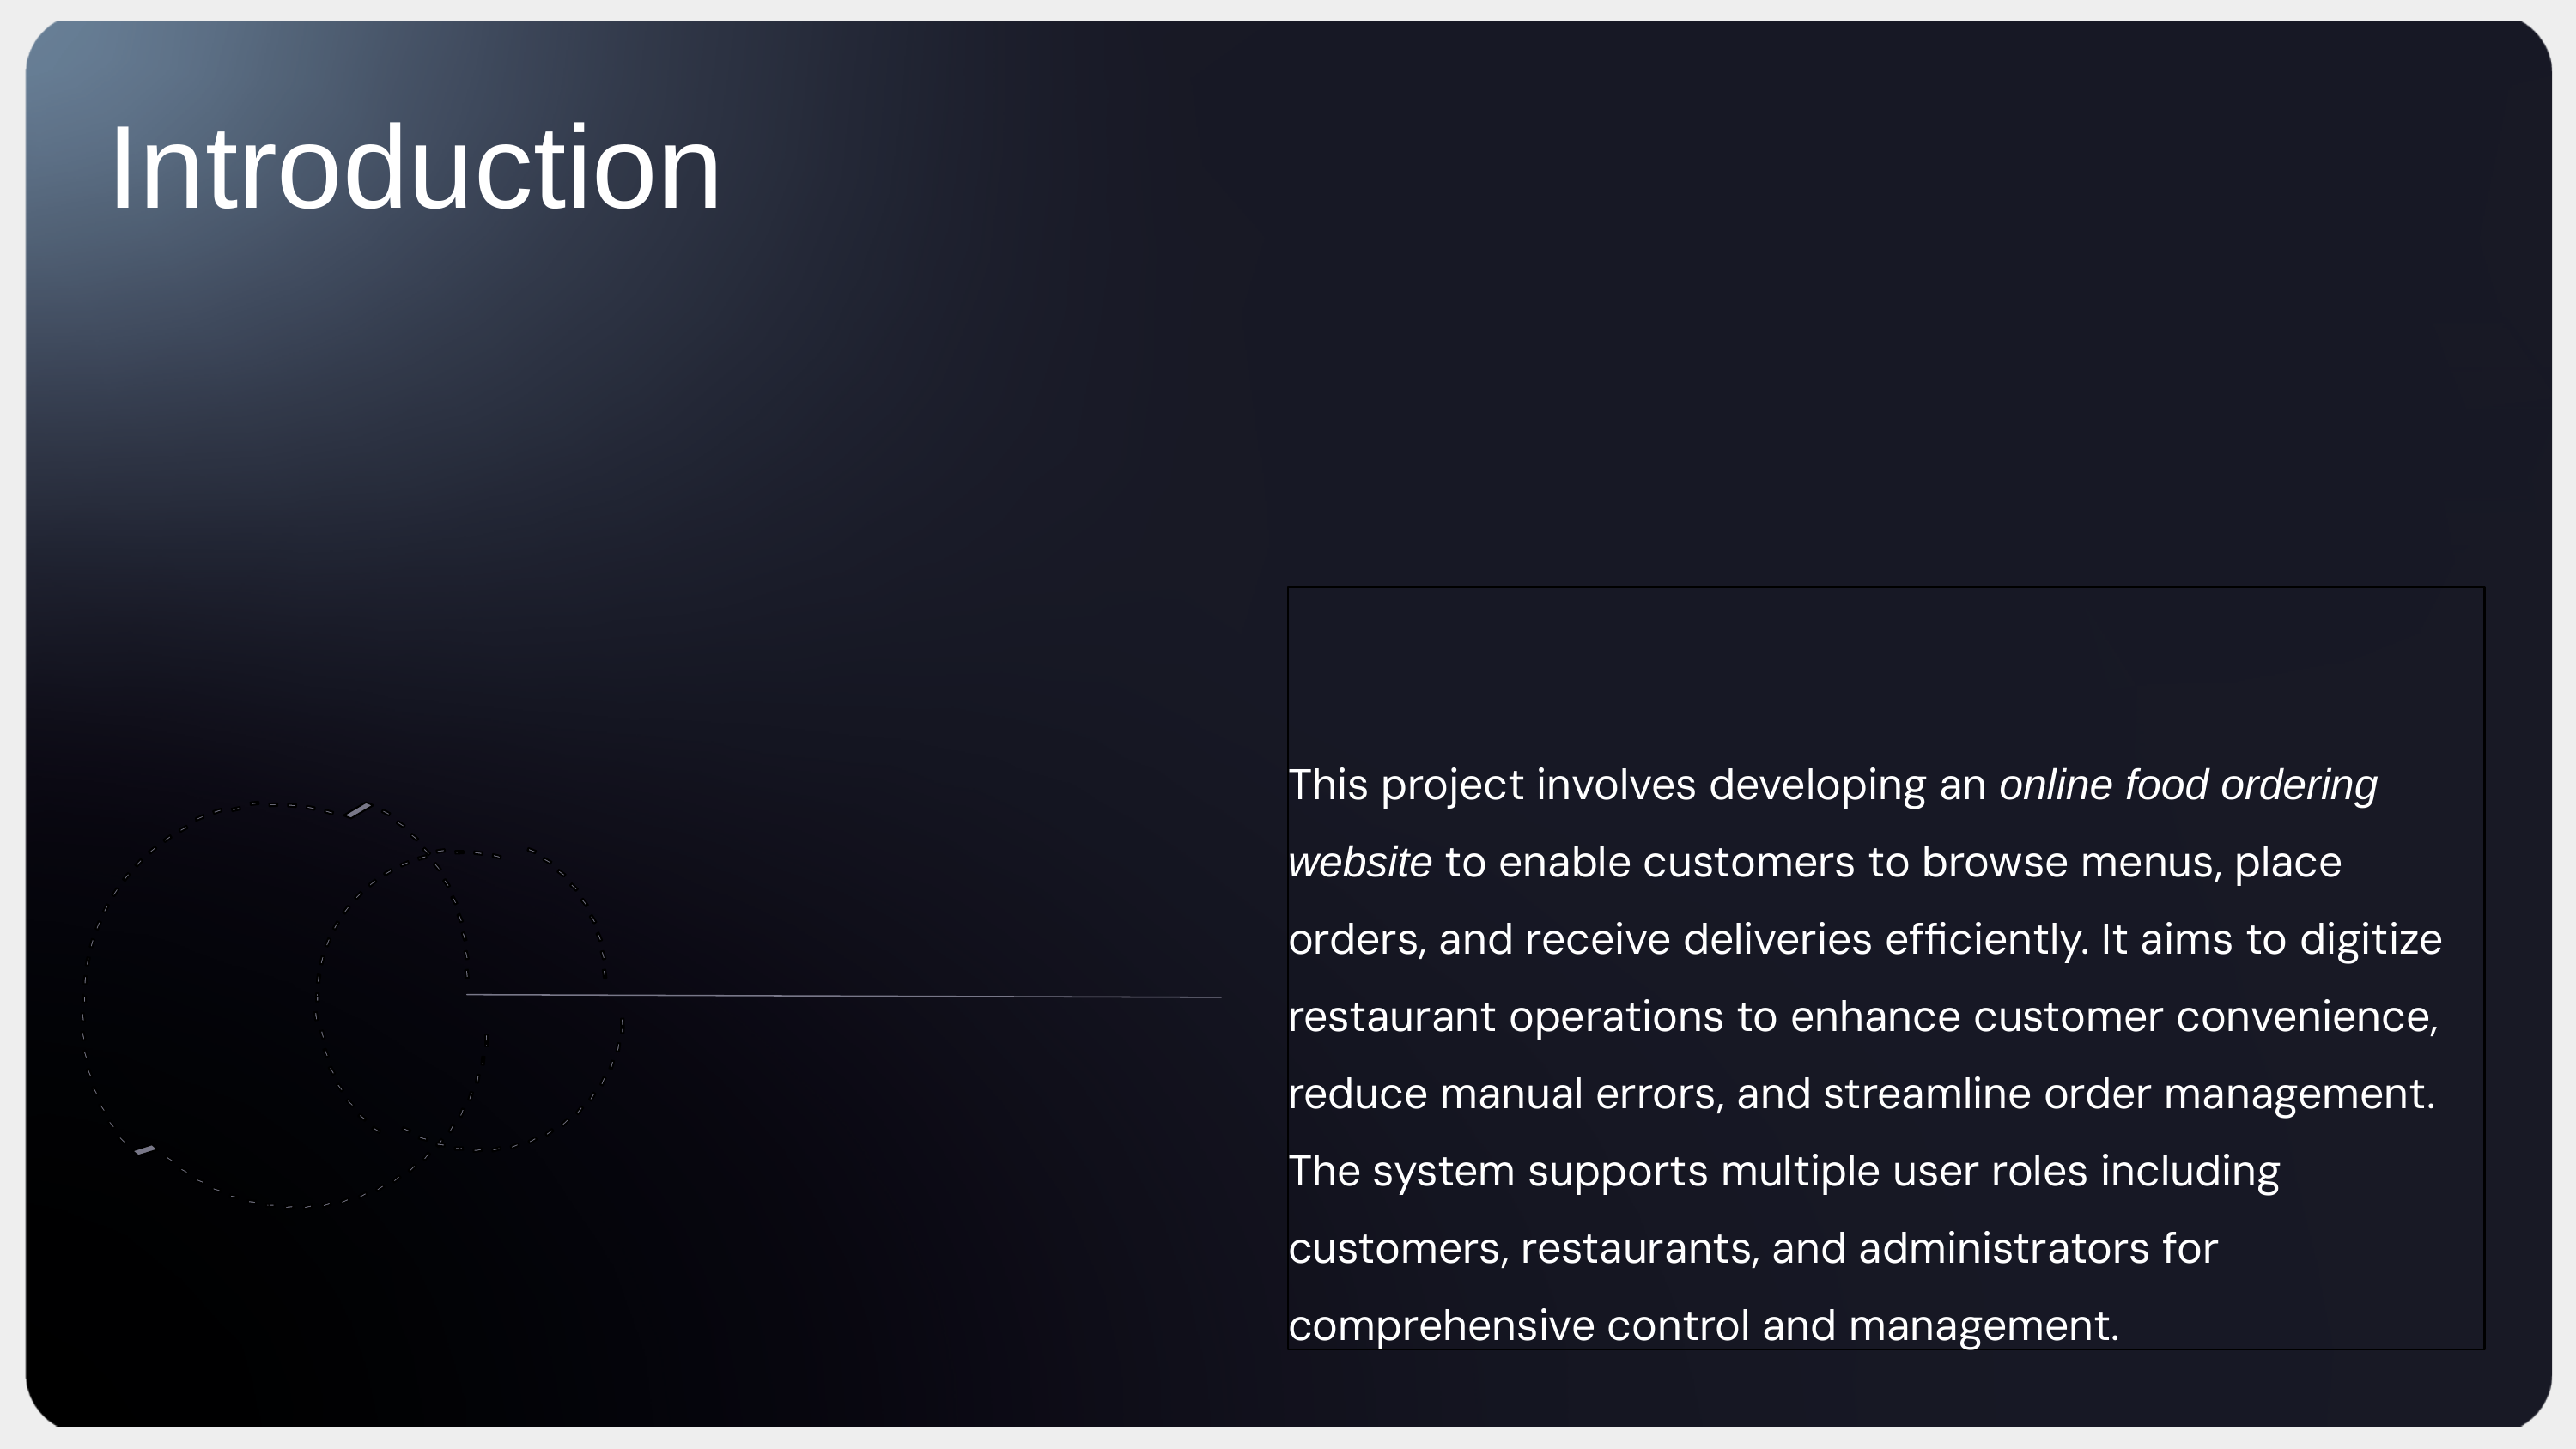

Introduction

This project involves developing an online food ordering website to enable customers to browse menus, place orders, and receive deliveries efficiently. It aims to digitize restaurant operations to enhance customer convenience, reduce manual errors, and streamline order management. The system supports multiple user roles including customers, restaurants, and administrators for comprehensive control and management.